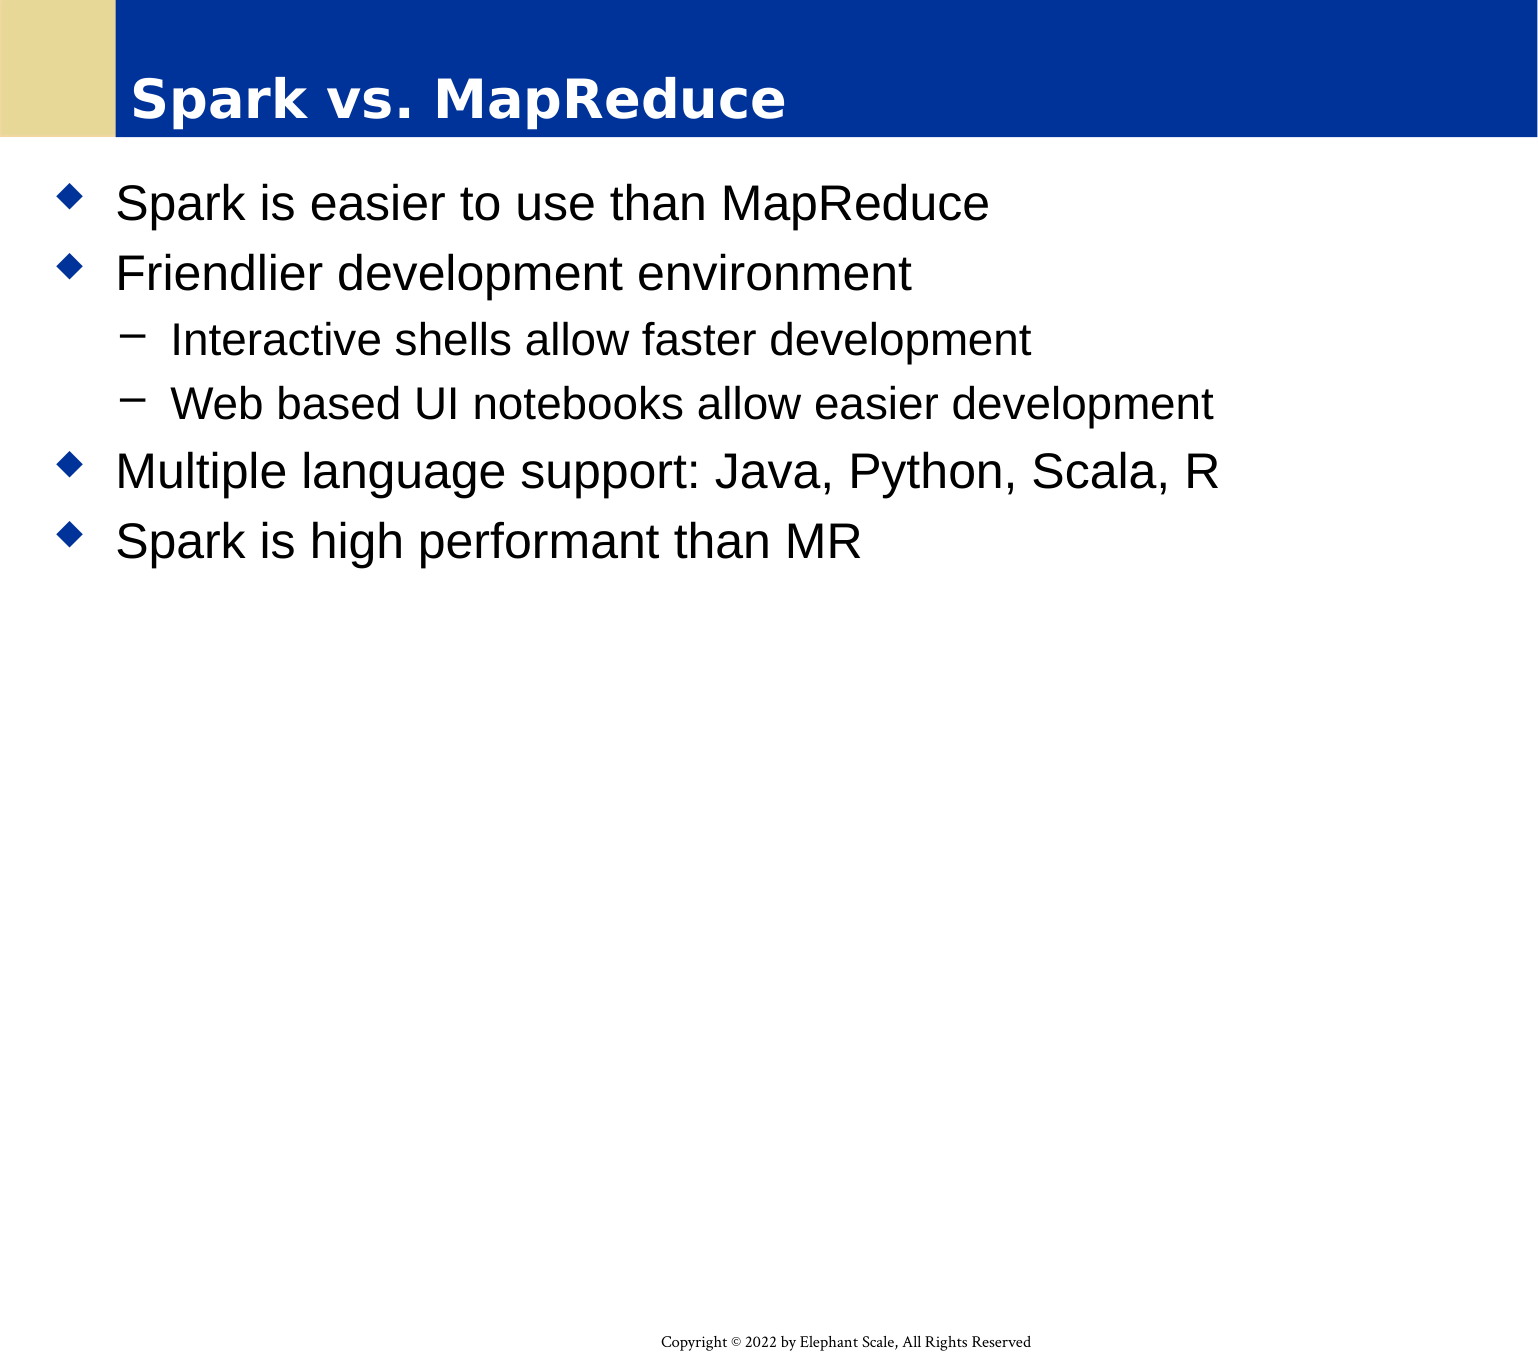

# Spark vs. MapReduce
 Spark is easier to use than MapReduce
 Friendlier development environment
 Interactive shells allow faster development
 Web based UI notebooks allow easier development
 Multiple language support: Java, Python, Scala, R
 Spark is high performant than MR
Copyright © 2022 by Elephant Scale, All Rights Reserved